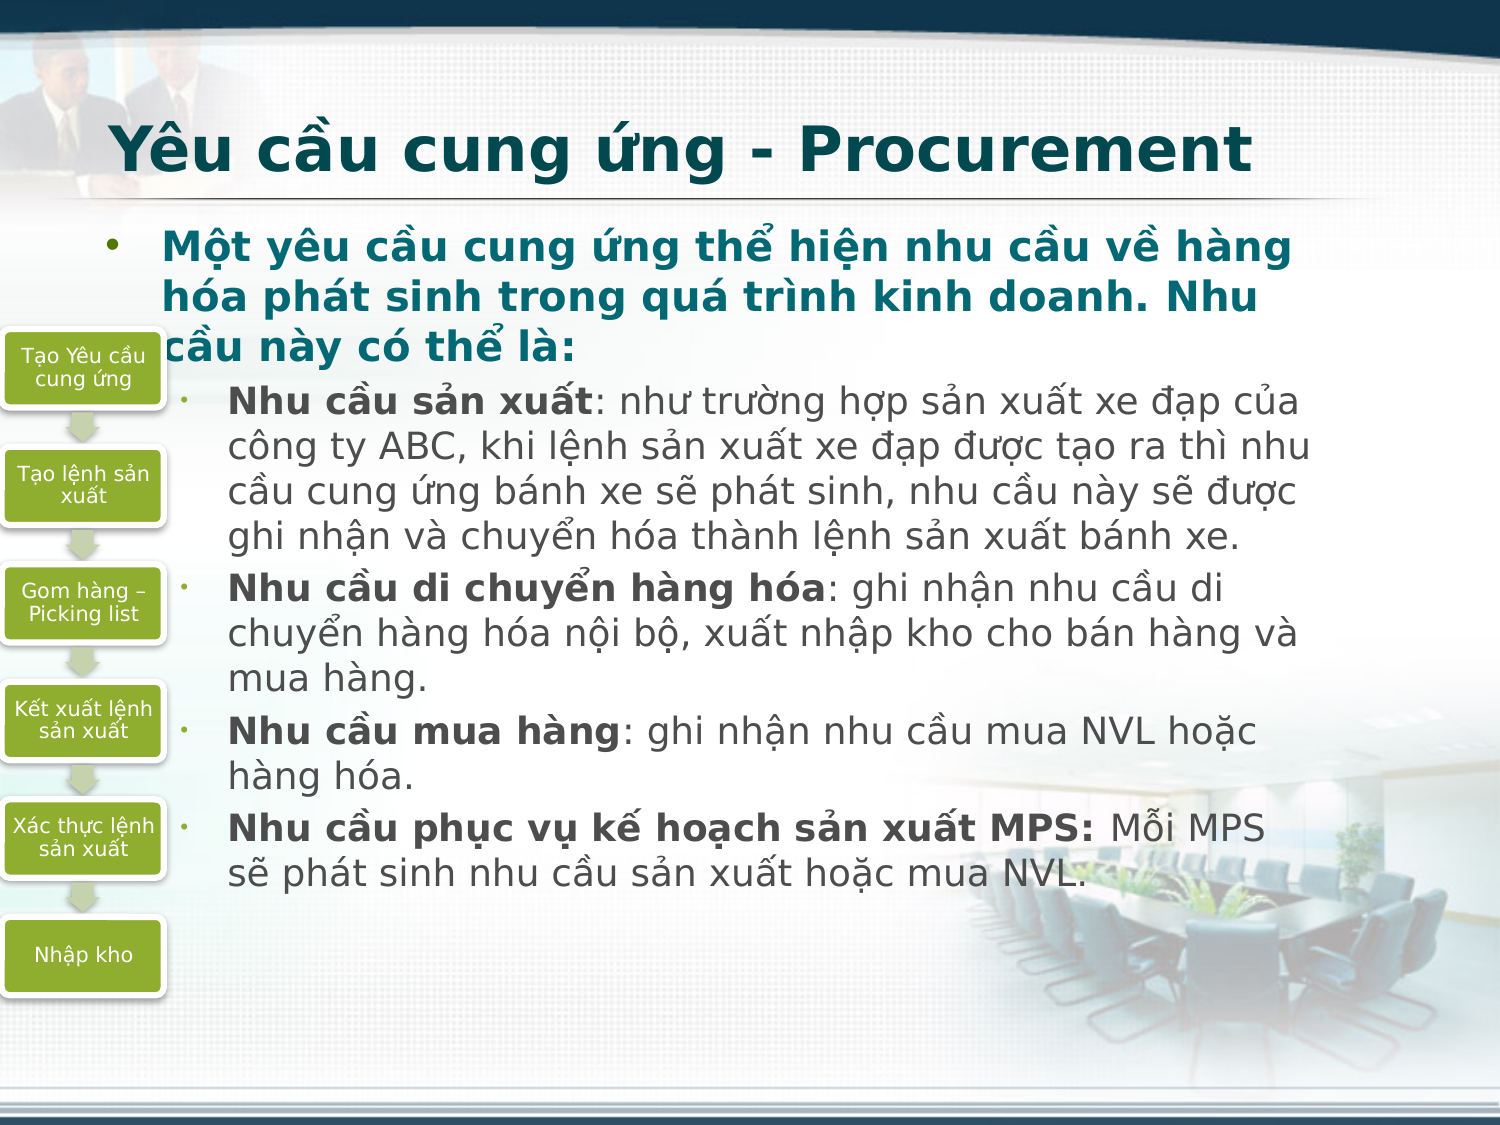

# Yêu cầu cung ứng - Procurement
Một yêu cầu cung ứng thể hiện nhu cầu về hàng hóa phát sinh trong quá trình kinh doanh. Nhu cầu này có thể là:
Nhu cầu sản xuất: như trường hợp sản xuất xe đạp của công ty ABC, khi lệnh sản xuất xe đạp được tạo ra thì nhu cầu cung ứng bánh xe sẽ phát sinh, nhu cầu này sẽ được ghi nhận và chuyển hóa thành lệnh sản xuất bánh xe.
Nhu cầu di chuyển hàng hóa: ghi nhận nhu cầu di chuyển hàng hóa nội bộ, xuất nhập kho cho bán hàng và mua hàng.
Nhu cầu mua hàng: ghi nhận nhu cầu mua NVL hoặc hàng hóa.
Nhu cầu phục vụ kế hoạch sản xuất MPS: Mỗi MPS sẽ phát sinh nhu cầu sản xuất hoặc mua NVL.
Tạo Yêu cầu cung ứng

Tạo lệnh sản xuất

Gom hàng – Picking list

Kết xuất lệnh sản xuất

Xác thực lệnh sản xuất

Nhập kho